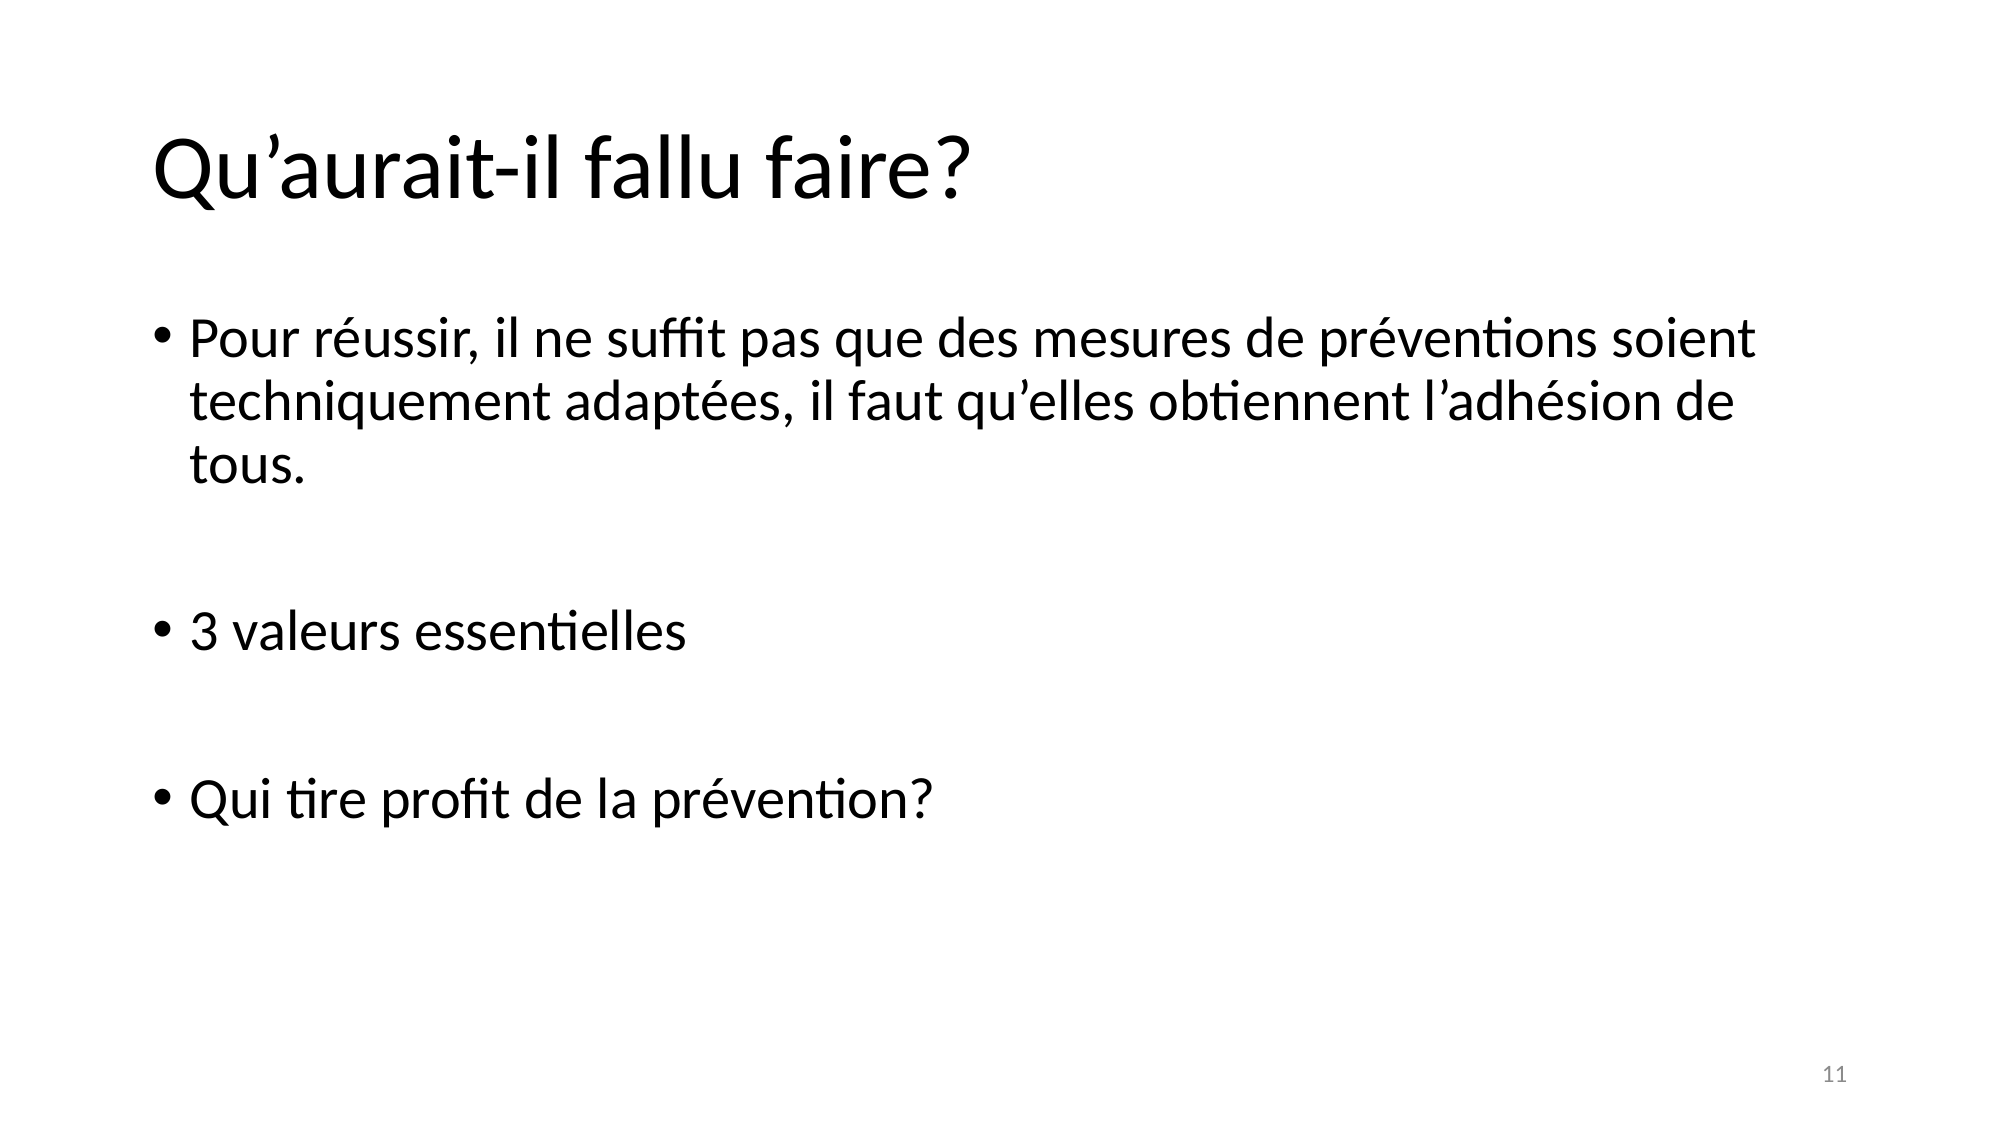

# Qu’aurait-il fallu faire?
Pour réussir, il ne suffit pas que des mesures de préventions soient techniquement adaptées, il faut qu’elles obtiennent l’adhésion de tous.

3 valeurs essentielles

Qui tire profit de la prévention?
11